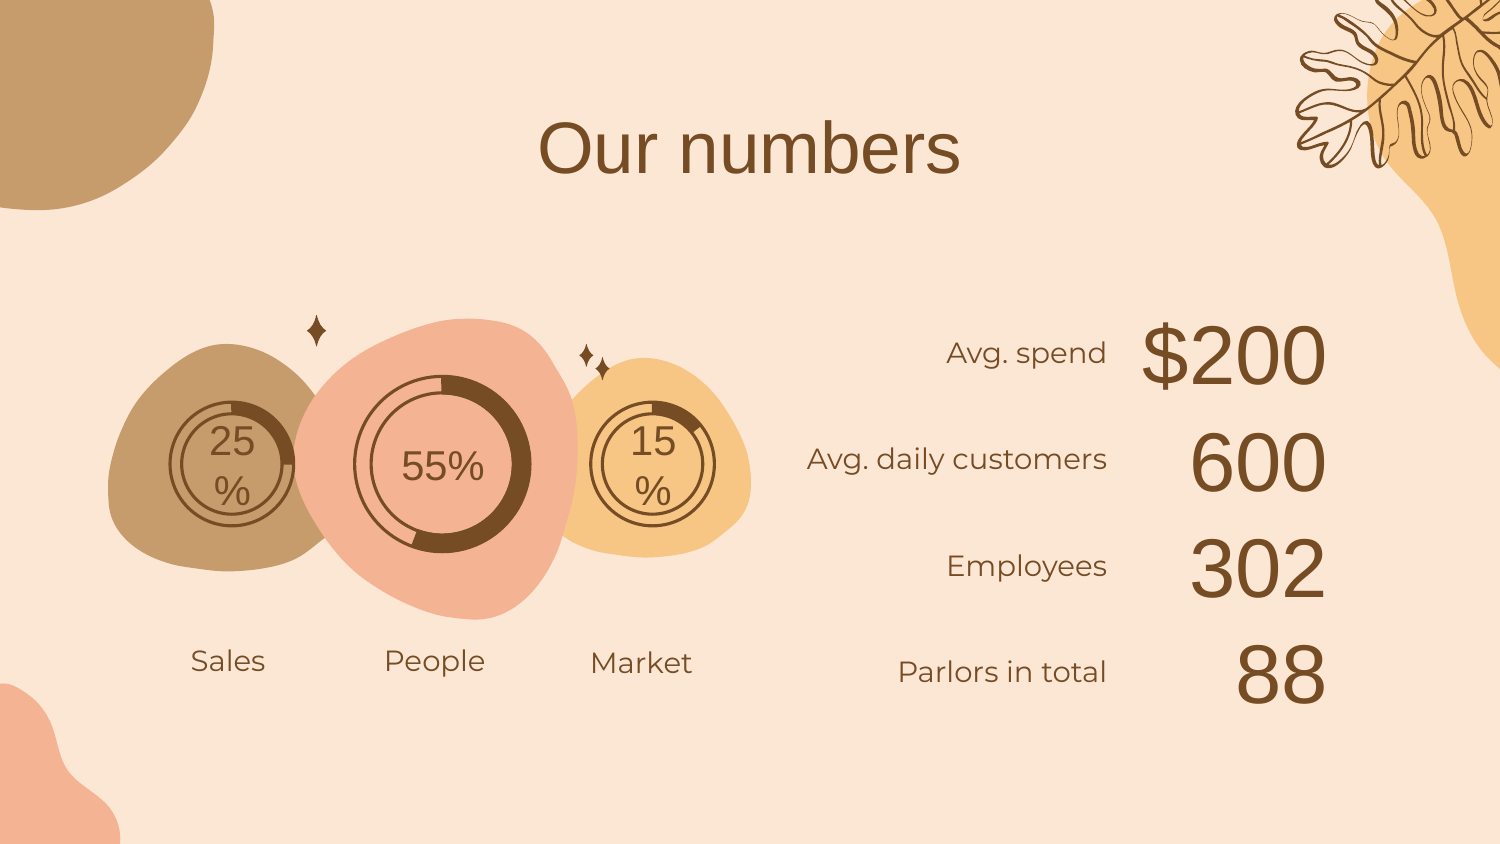

# Our numbers
$200

Avg. spend

600
Avg. daily customers
55%
25%
15%
302
Employees
88
Sales
People
Market
Parlors in total